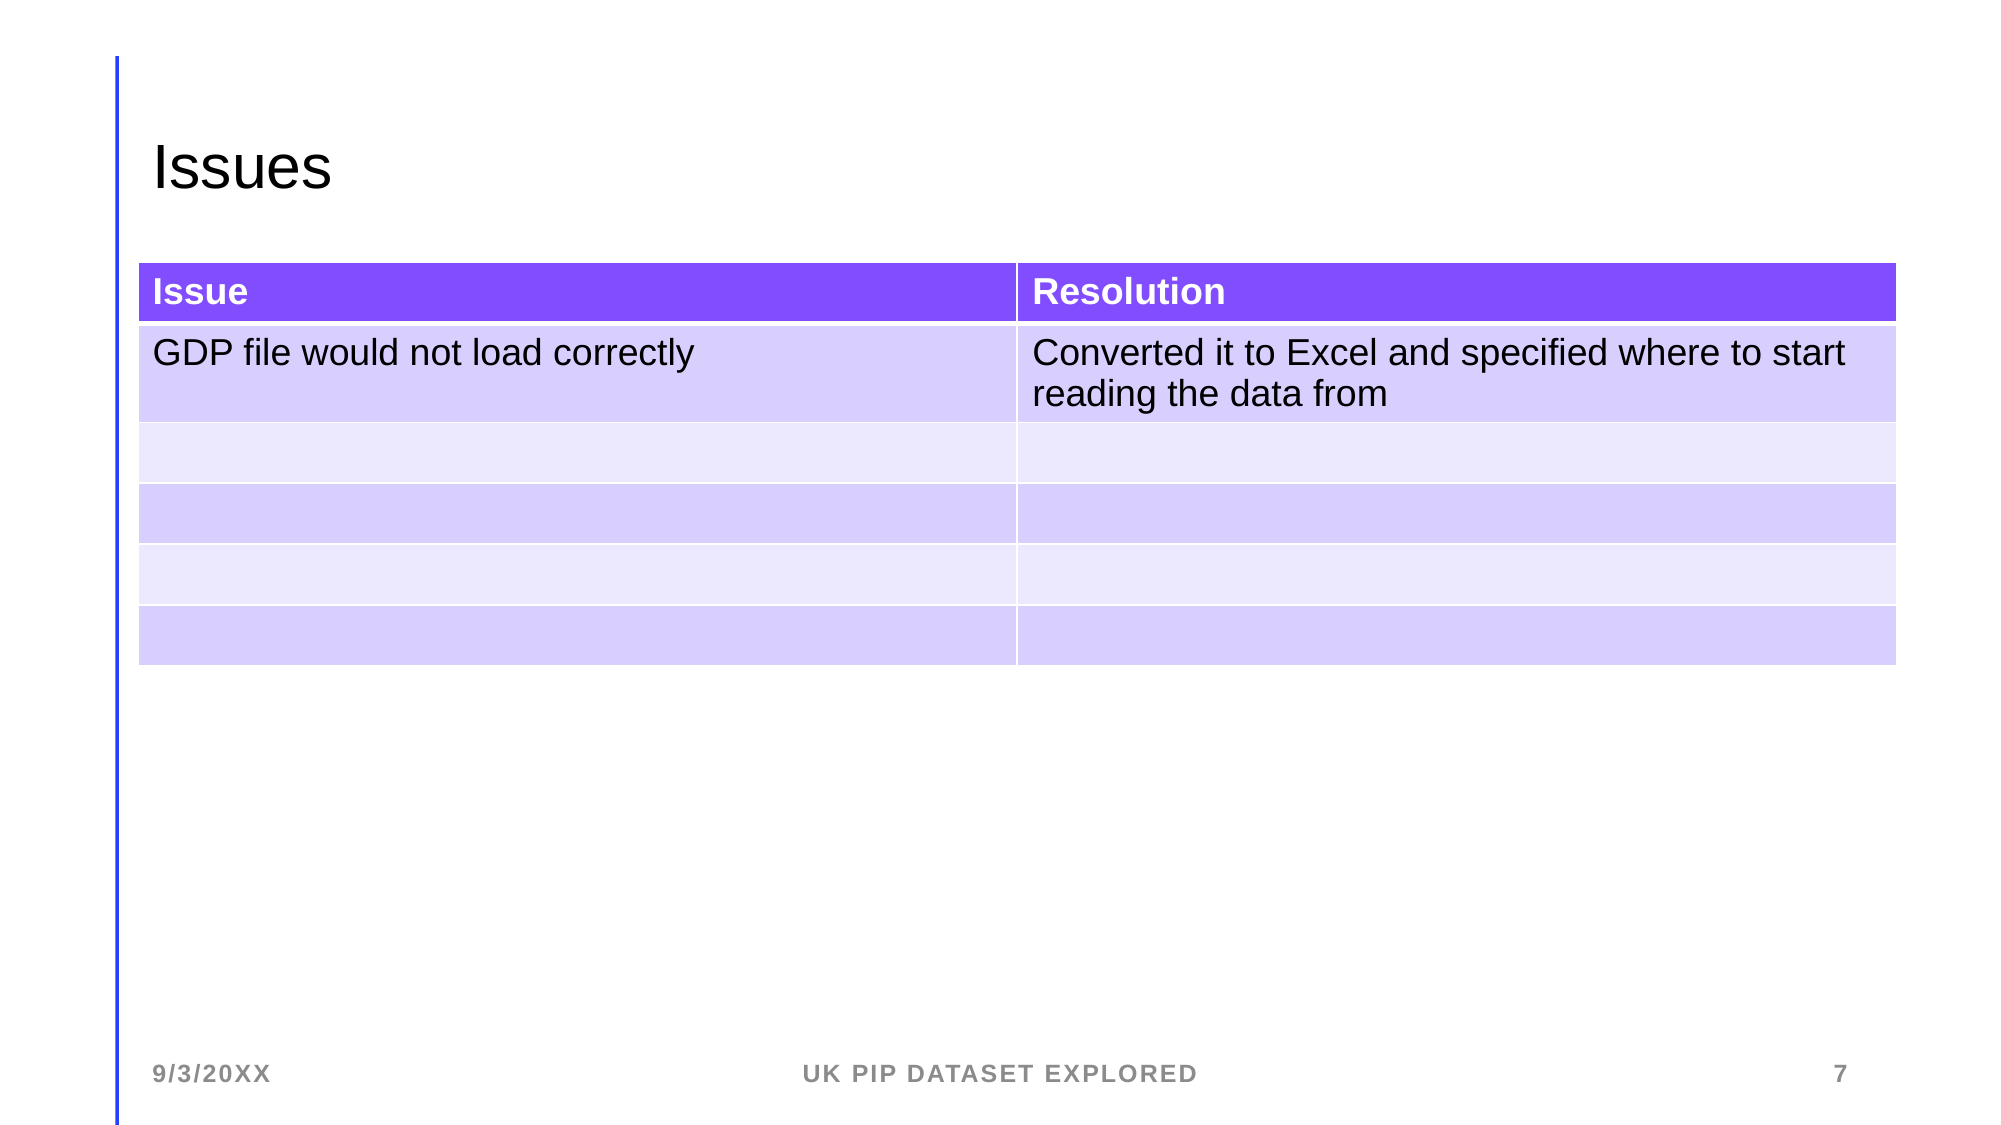

# Issues
| Issue | Resolution |
| --- | --- |
| GDP file would not load correctly | Converted it to Excel and specified where to start reading the data from |
|  |  |
|  |  |
|  |  |
|  |  |
9/3/20XX
UK PIP Dataset Explored
7